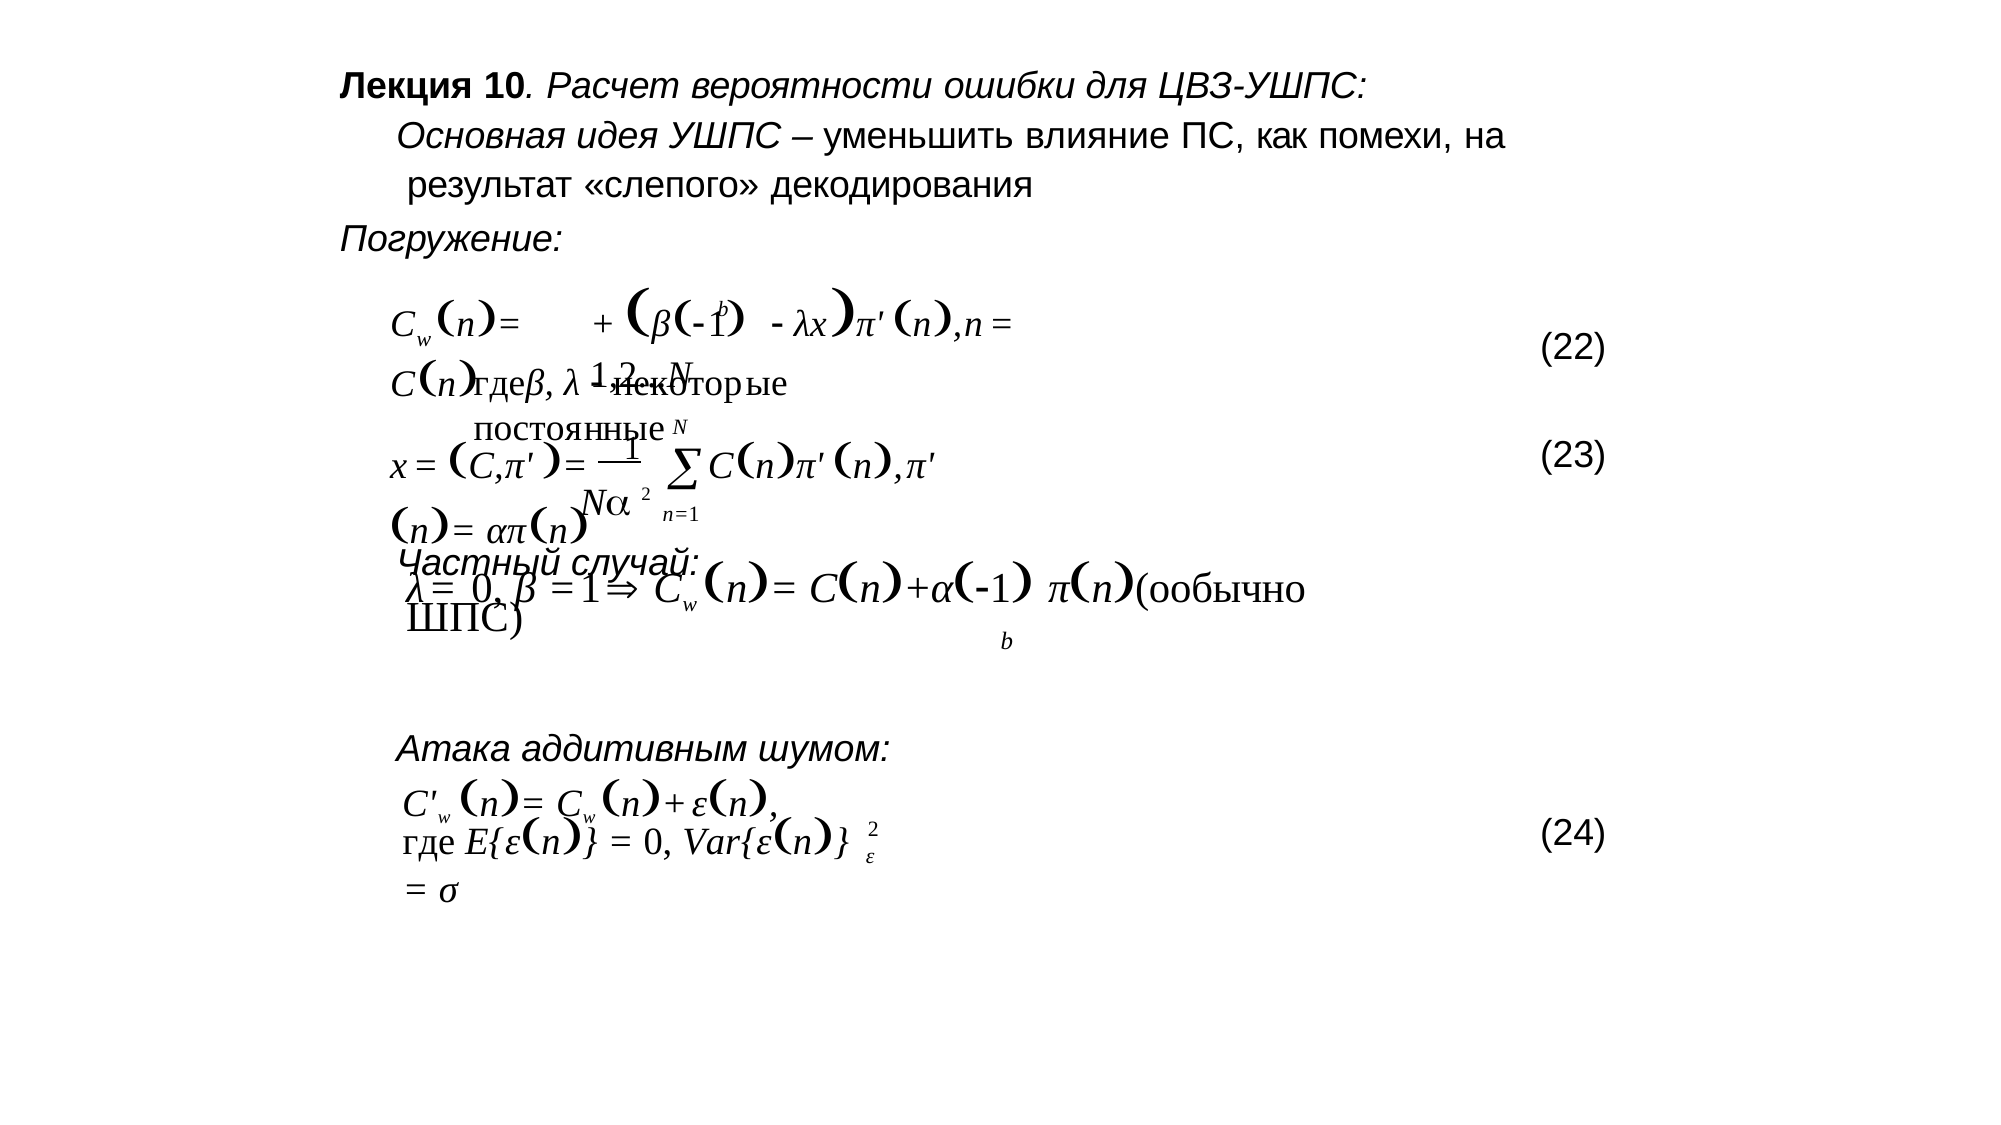

Лекция 10. Расчет вероятности ошибки для ЦВЗ-УШПС:  Основная идея УШПС – уменьшить влияние ПС, как помехи, на  результат «слепого» декодирования
Погружение:
+ (β(−1)  − λx)π' (n),n= 1,2...N
С  (n)= C(n)
b
(22)
w
гдеβ, λ − некоторые постоянные
N
x= (C,π' )=    1	 ∑C(n)π' (n),π' (n)= απ(n)
(23)
Nα 2
n=1
Частный случай:
λ= 0, β =1⇒ Cw (n)= C(n)+α(−1) π(n)(ообычно ШПС)
b

Атака аддитивным шумом:
C'w (n)= Cw (n)+ε(n),
где E{ε(n)} = 0, Var{ε(n)} = σ
(24)
2
ε
178